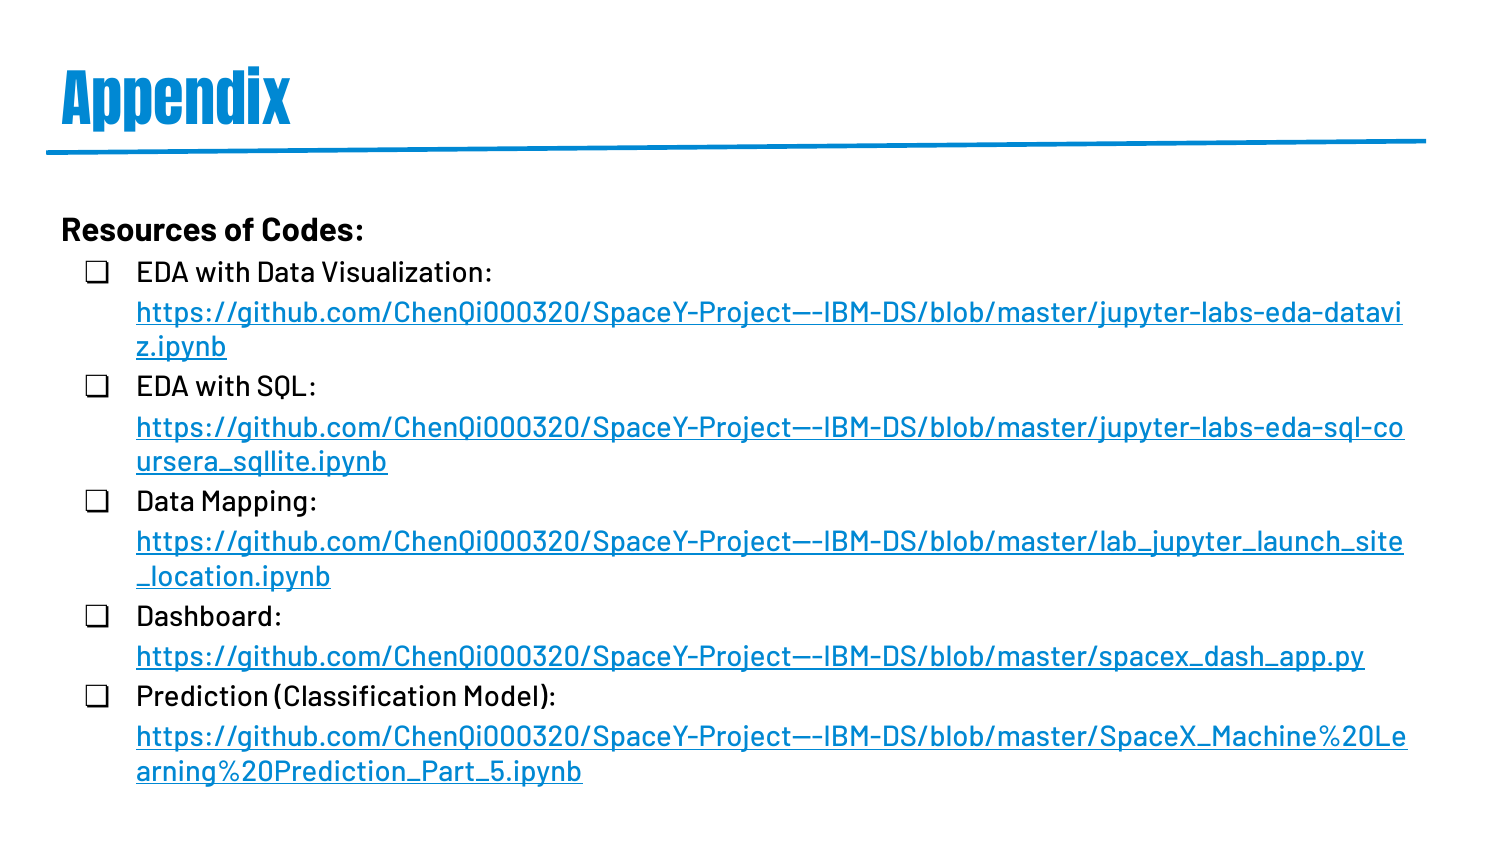

Appendix
Resources of Codes:
EDA with Data Visualization:https://github.com/ChenQi000320/SpaceY-Project---IBM-DS/blob/master/jupyter-labs-eda-dataviz.ipynb
EDA with SQL:https://github.com/ChenQi000320/SpaceY-Project---IBM-DS/blob/master/jupyter-labs-eda-sql-coursera_sqllite.ipynb
Data Mapping:https://github.com/ChenQi000320/SpaceY-Project---IBM-DS/blob/master/lab_jupyter_launch_site_location.ipynb
Dashboard:https://github.com/ChenQi000320/SpaceY-Project---IBM-DS/blob/master/spacex_dash_app.py
Prediction (Classification Model):https://github.com/ChenQi000320/SpaceY-Project---IBM-DS/blob/master/SpaceX_Machine%20Learning%20Prediction_Part_5.ipynb